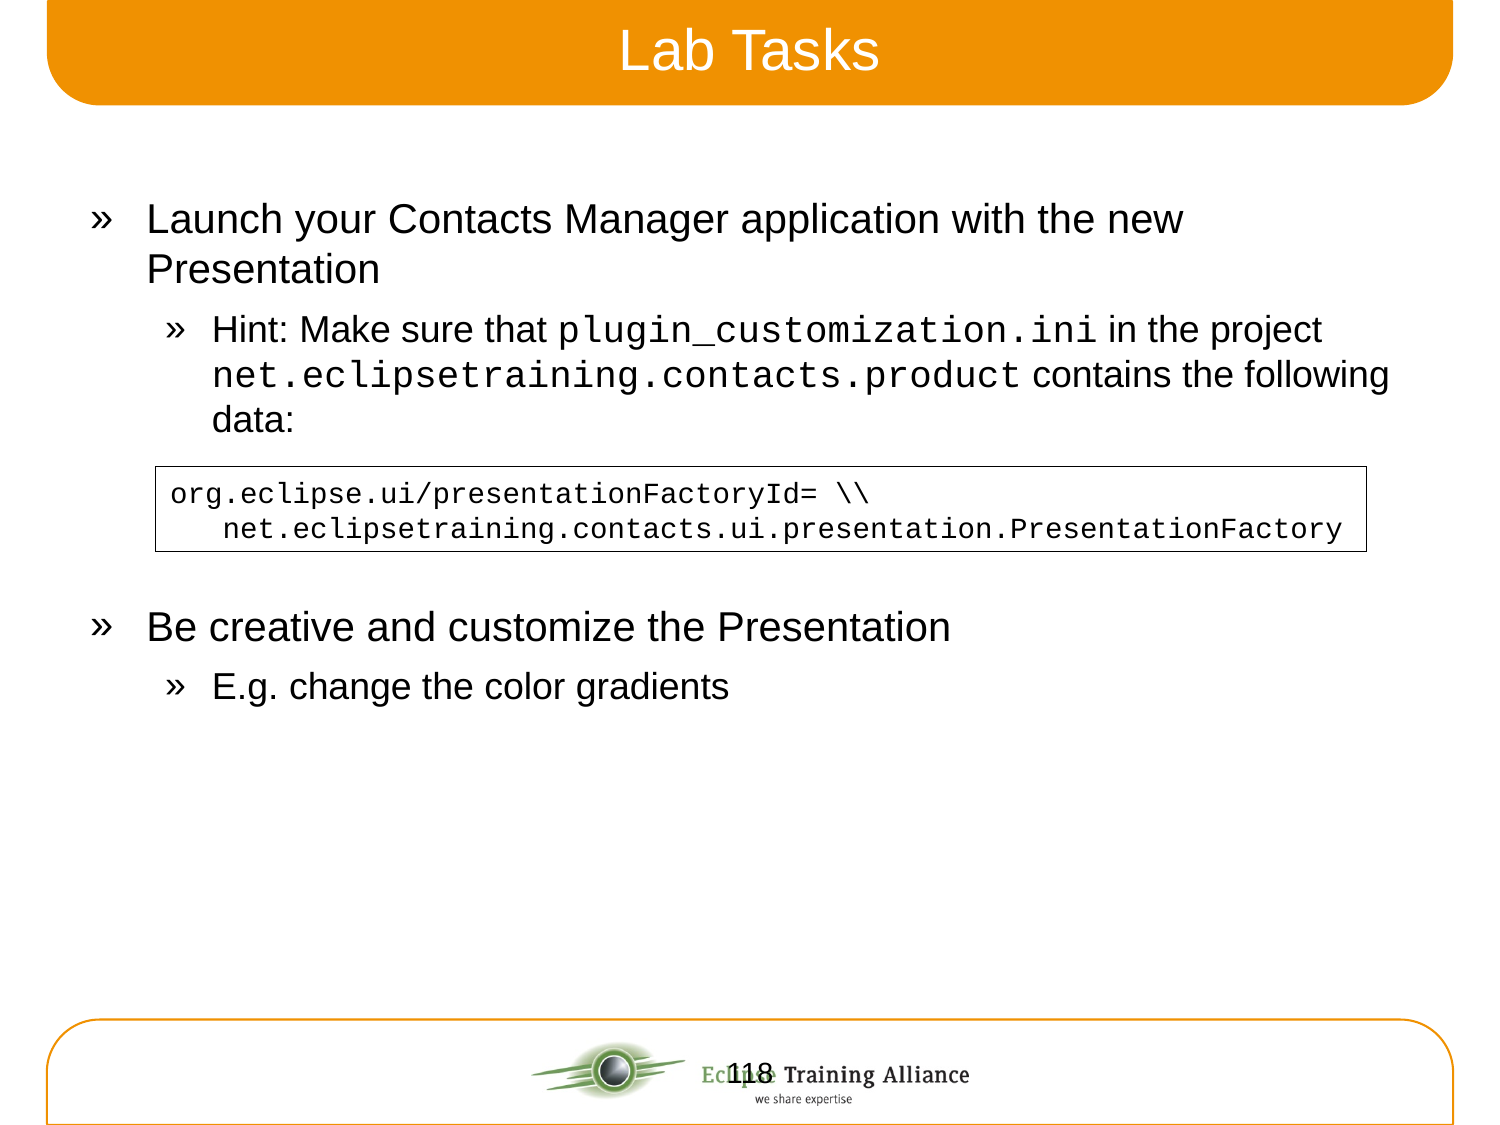

# Lab Tasks
Launch your Contacts Manager application with the new Presentation
Hint: Make sure that plugin_customization.ini in the project net.eclipsetraining.contacts.product contains the following data:
Be creative and customize the Presentation
E.g. change the color gradients
org.eclipse.ui/presentationFactoryId= \\
   net.eclipsetraining.contacts.ui.presentation.PresentationFactory
118